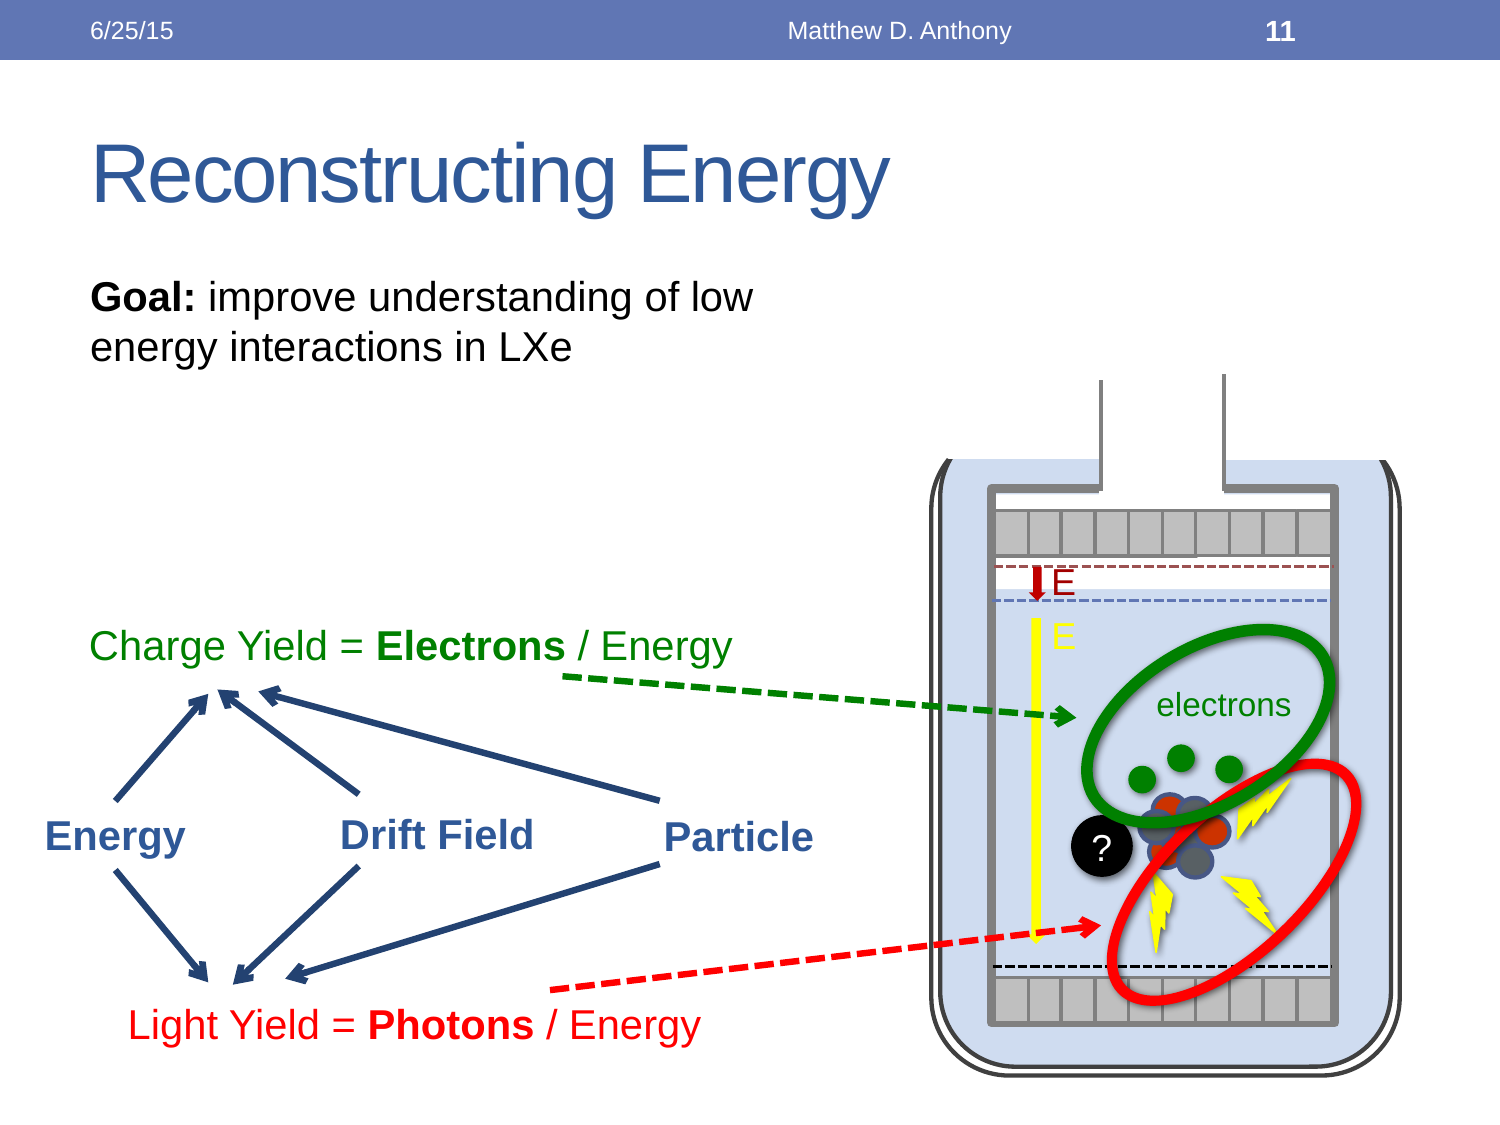

6/25/15
Matthew D. Anthony
11
# Reconstructing Energy
Goal: improve understanding of low energy interactions in LXe

E

E
electrons

?

Charge Yield = Electrons / Energy

Drift Field
Energy
Particle

Light Yield = Photons / Energy